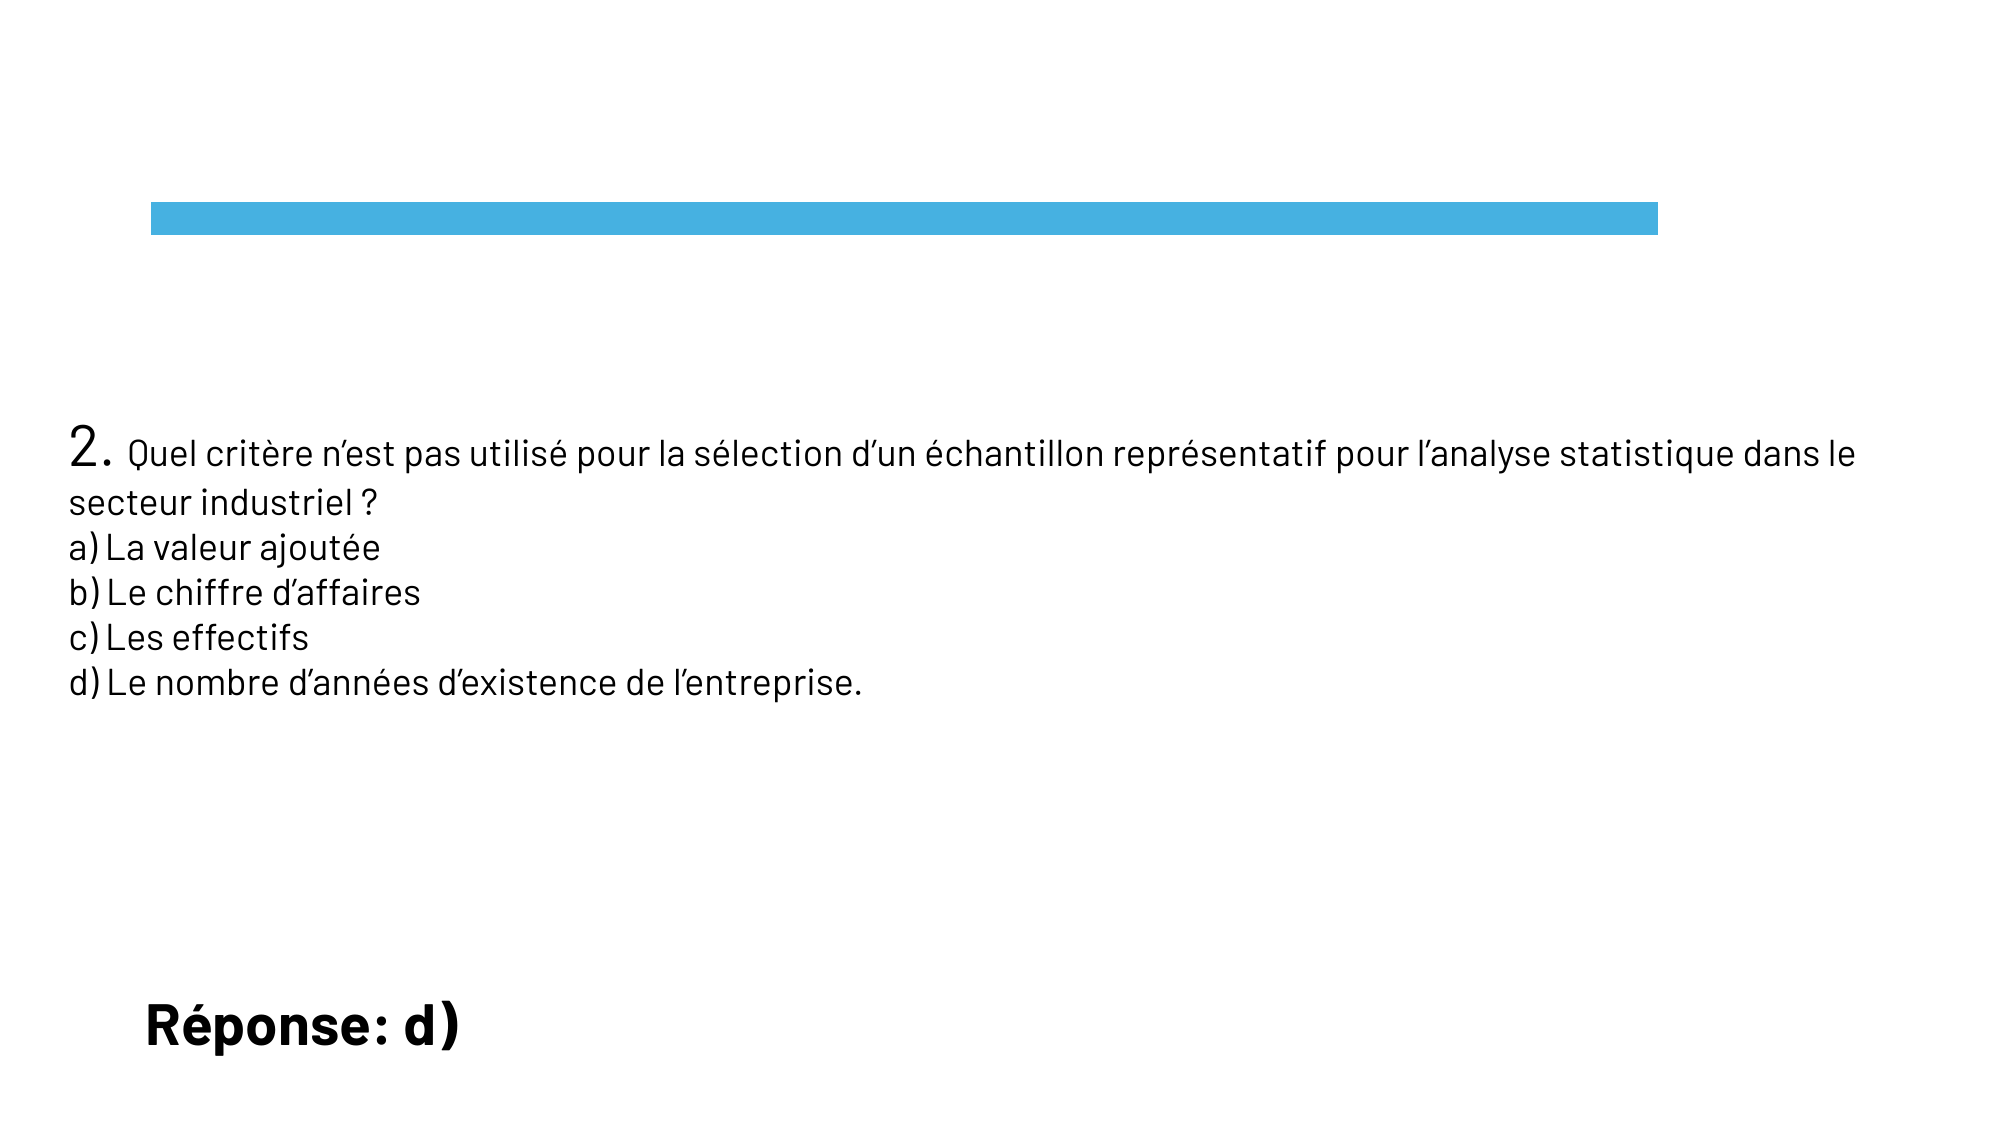

2. Quel critère n’est pas utilisé pour la sélection d’un échantillon représentatif pour l’analyse statistique dans le secteur industriel ?
a) La valeur ajoutée
b) Le chiffre d’affaires
c) Les effectifs
d) Le nombre d’années d’existence de l’entreprise.

Réponse: d)